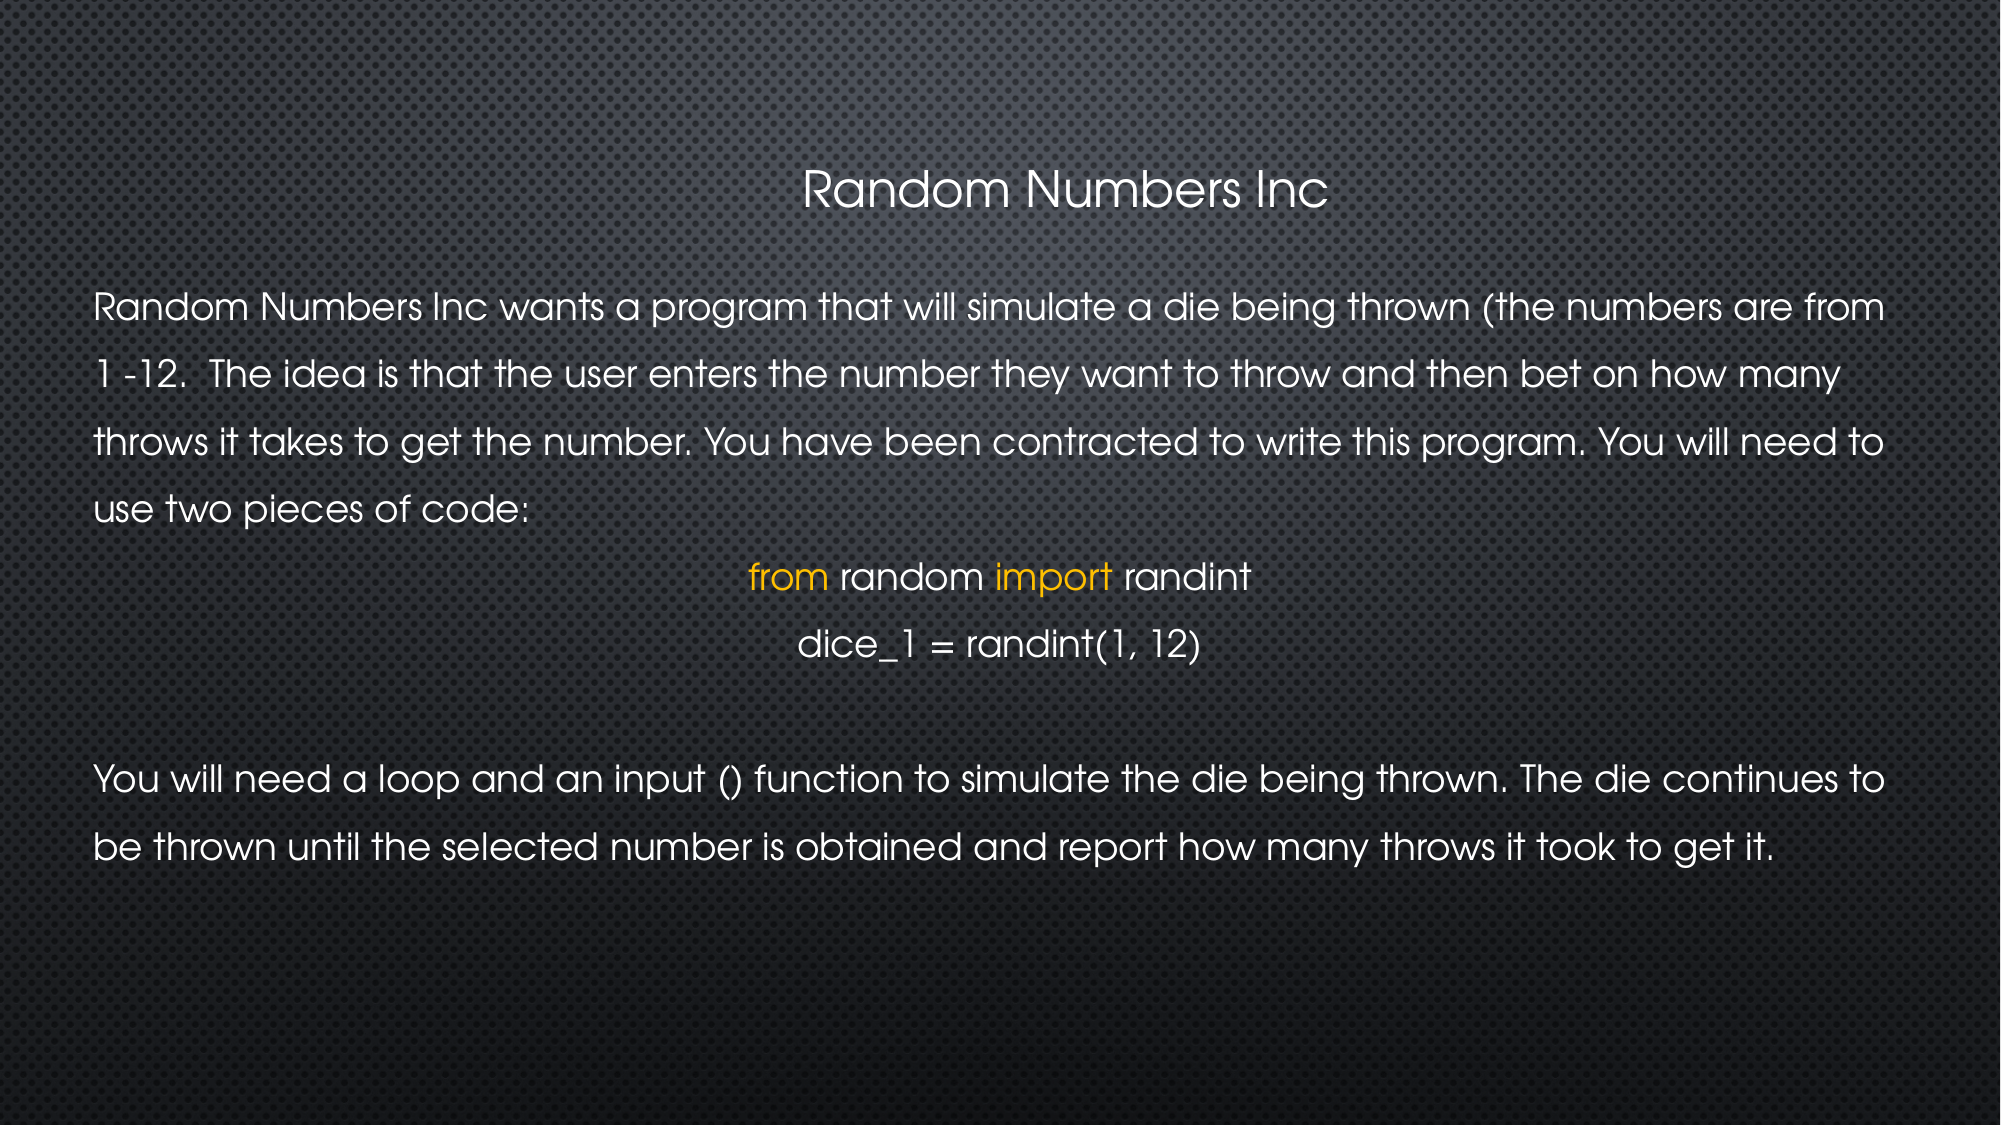

Random Numbers Inc
Random Numbers Inc wants a program that will simulate a die being thrown (the numbers are from
1 -12.  The idea is that the user enters the number they want to throw and then bet on how many
throws it takes to get the number. You have been contracted to write this program. You will need to
use two pieces of code:
from random import randint
dice_1 = randint(1, 12)

You will need a loop and an input () function to simulate the die being thrown. The die continues to
be thrown until the selected number is obtained and report how many throws it took to get it.